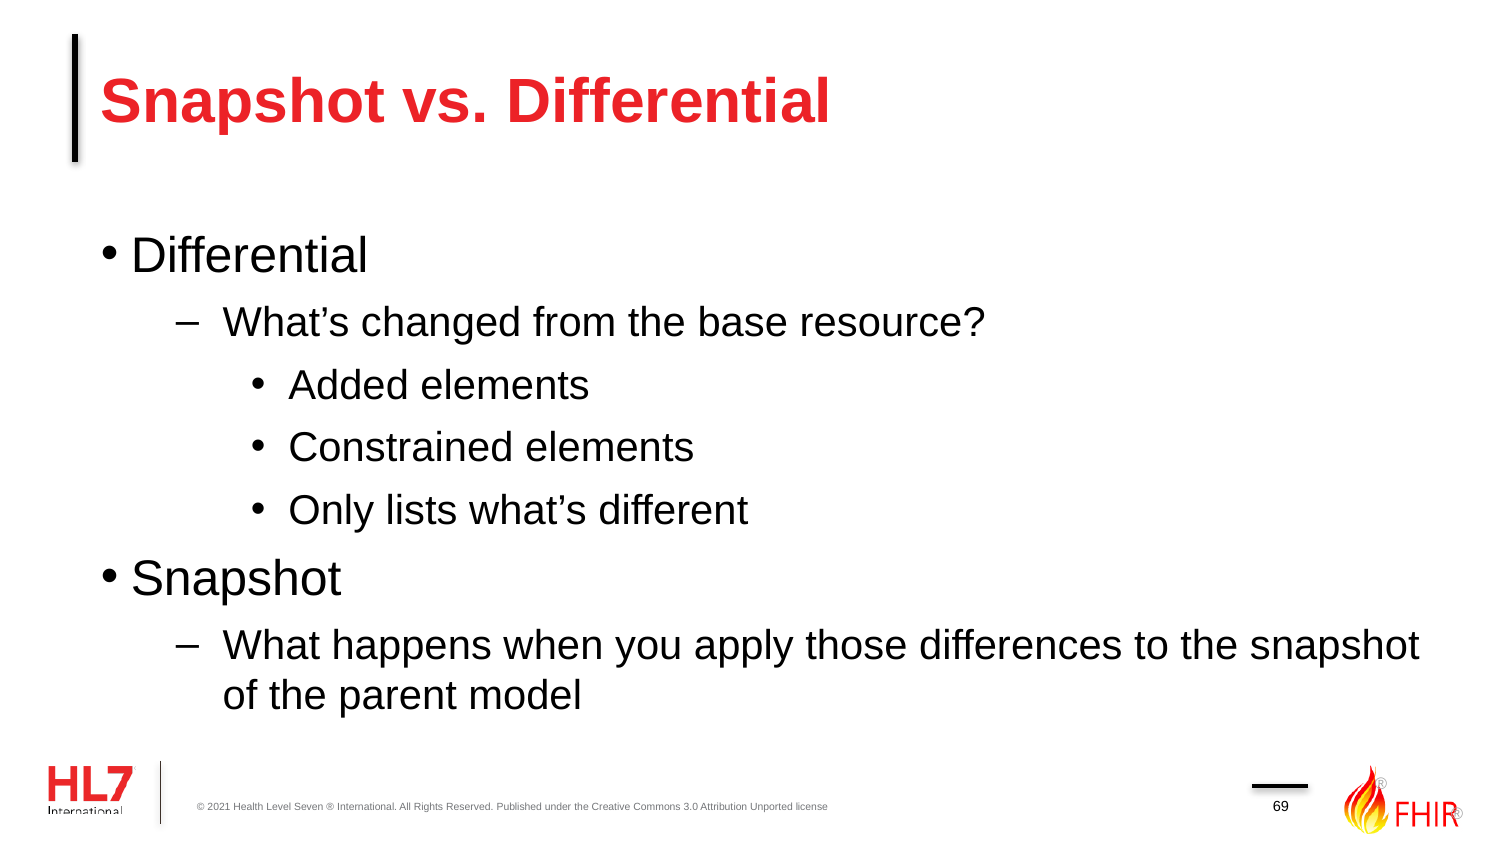

# Snapshot vs. Differential
Differential
What’s changed from the base resource?
Added elements
Constrained elements
Only lists what’s different
Snapshot
What happens when you apply those differences to the snapshot of the parent model
69
© 2021 Health Level Seven ® International. All Rights Reserved. Published under the Creative Commons 3.0 Attribution Unported license